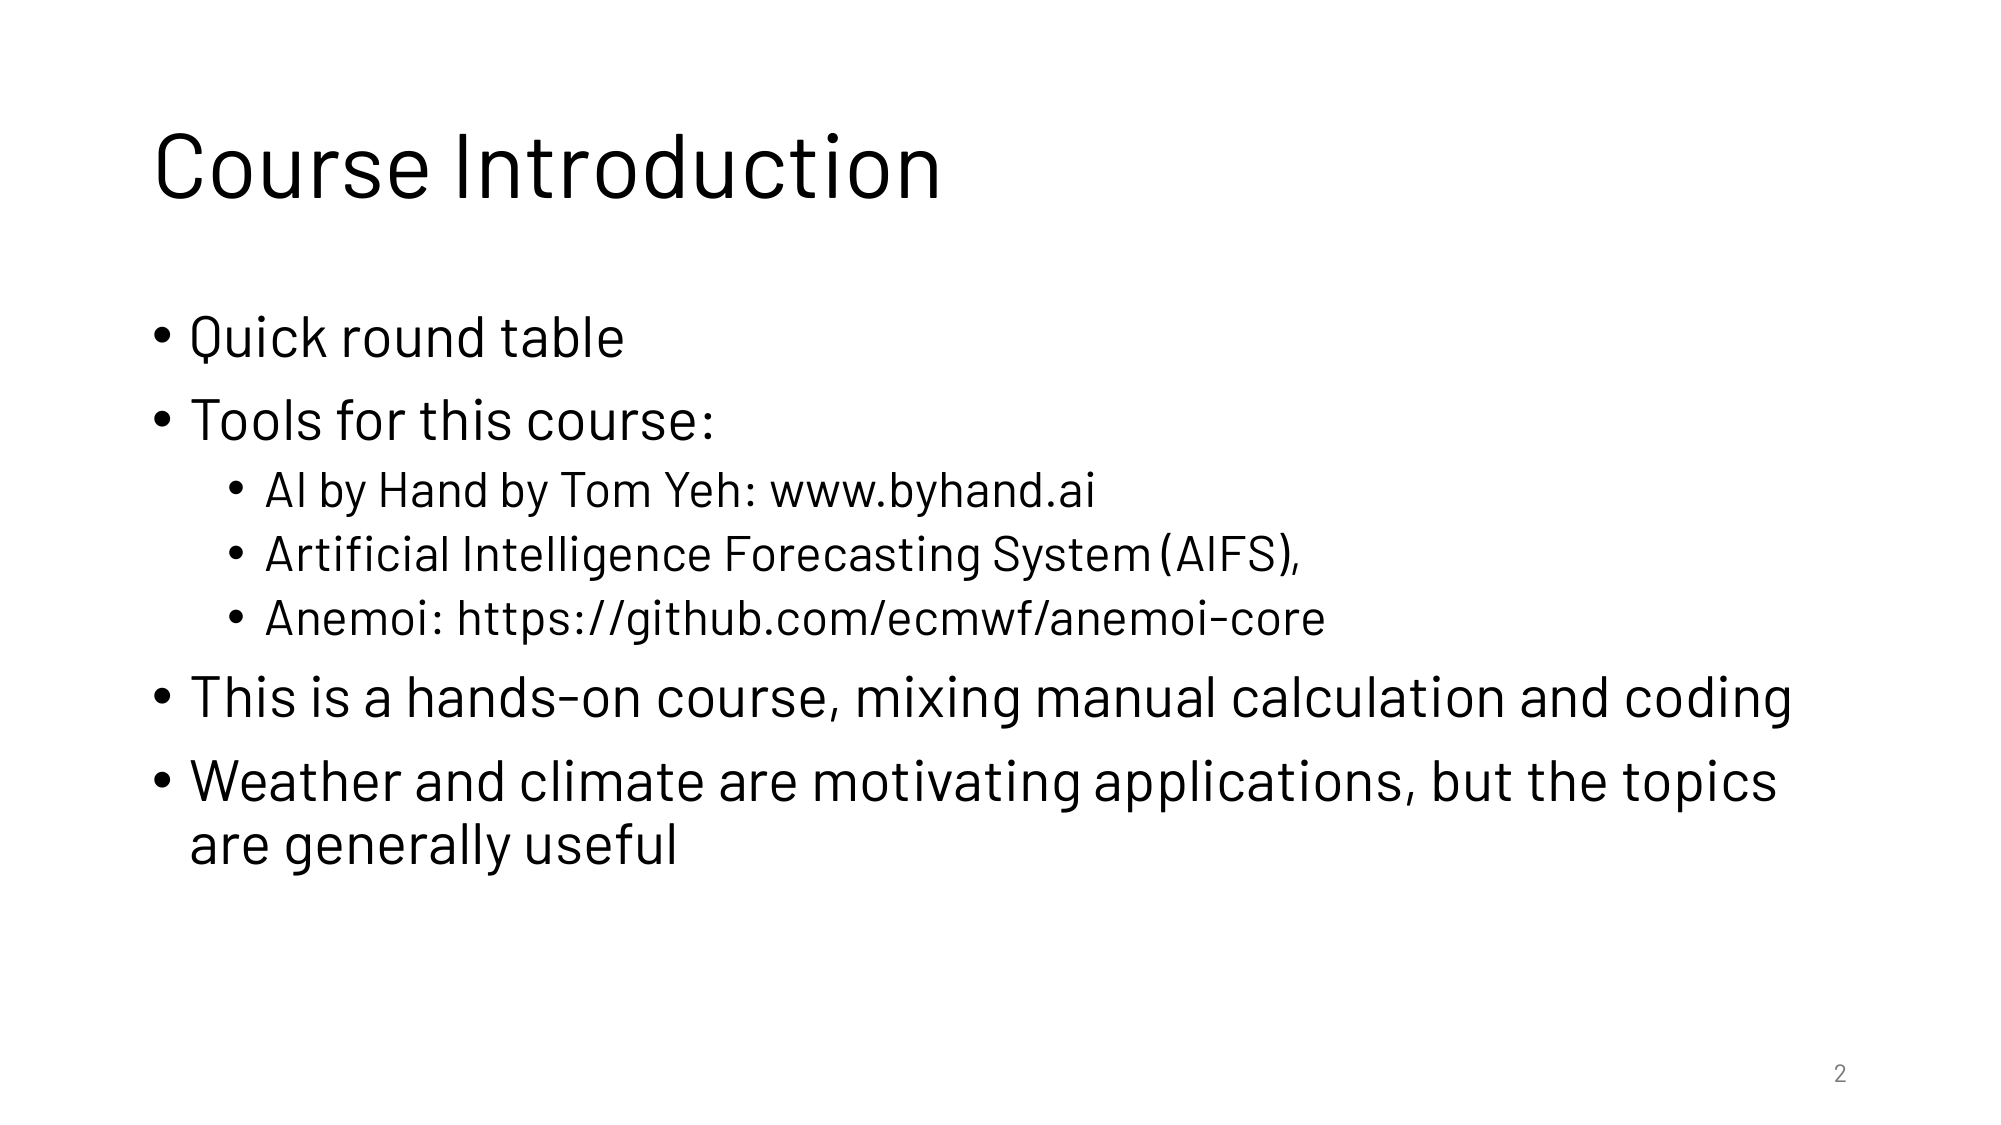

# Course Introduction
Quick round table
Tools for this course:
AI by Hand by Tom Yeh: www.byhand.ai
Artificial Intelligence Forecasting System (AIFS),
Anemoi: https://github.com/ecmwf/anemoi-core
This is a hands-on course, mixing manual calculation and coding
Weather and climate are motivating applications, but the topics are generally useful

2